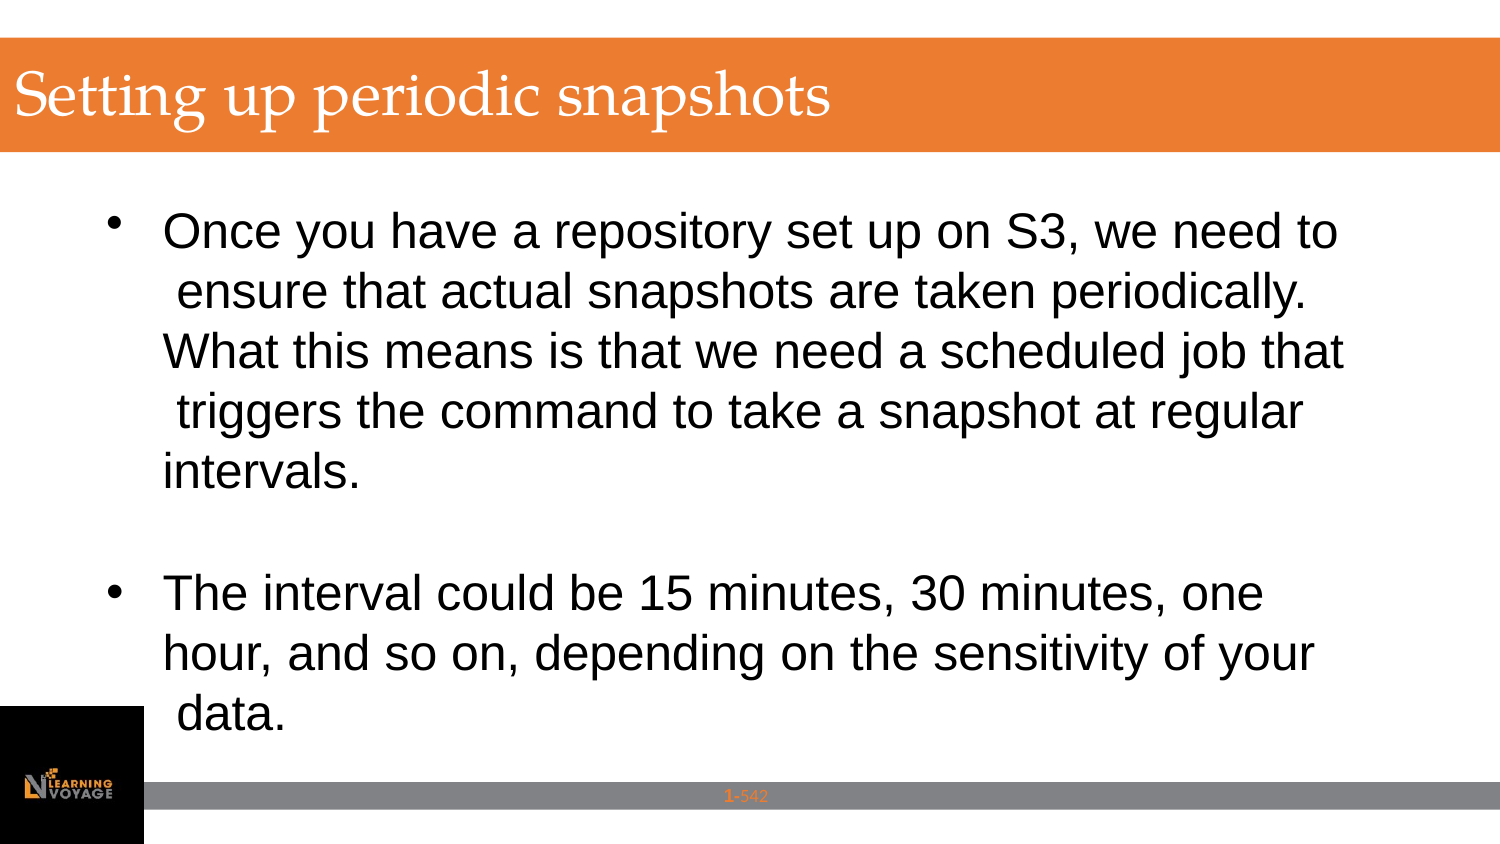

# Setting up periodic snapshots
Once you have a repository set up on S3, we need to  ensure that actual snapshots are taken periodically.  What this means is that we need a scheduled job that  triggers the command to take a snapshot at regular  intervals.

The interval could be 15 minutes, 30 minutes, one  hour, and so on, depending on the sensitivity of your  data.
1-542